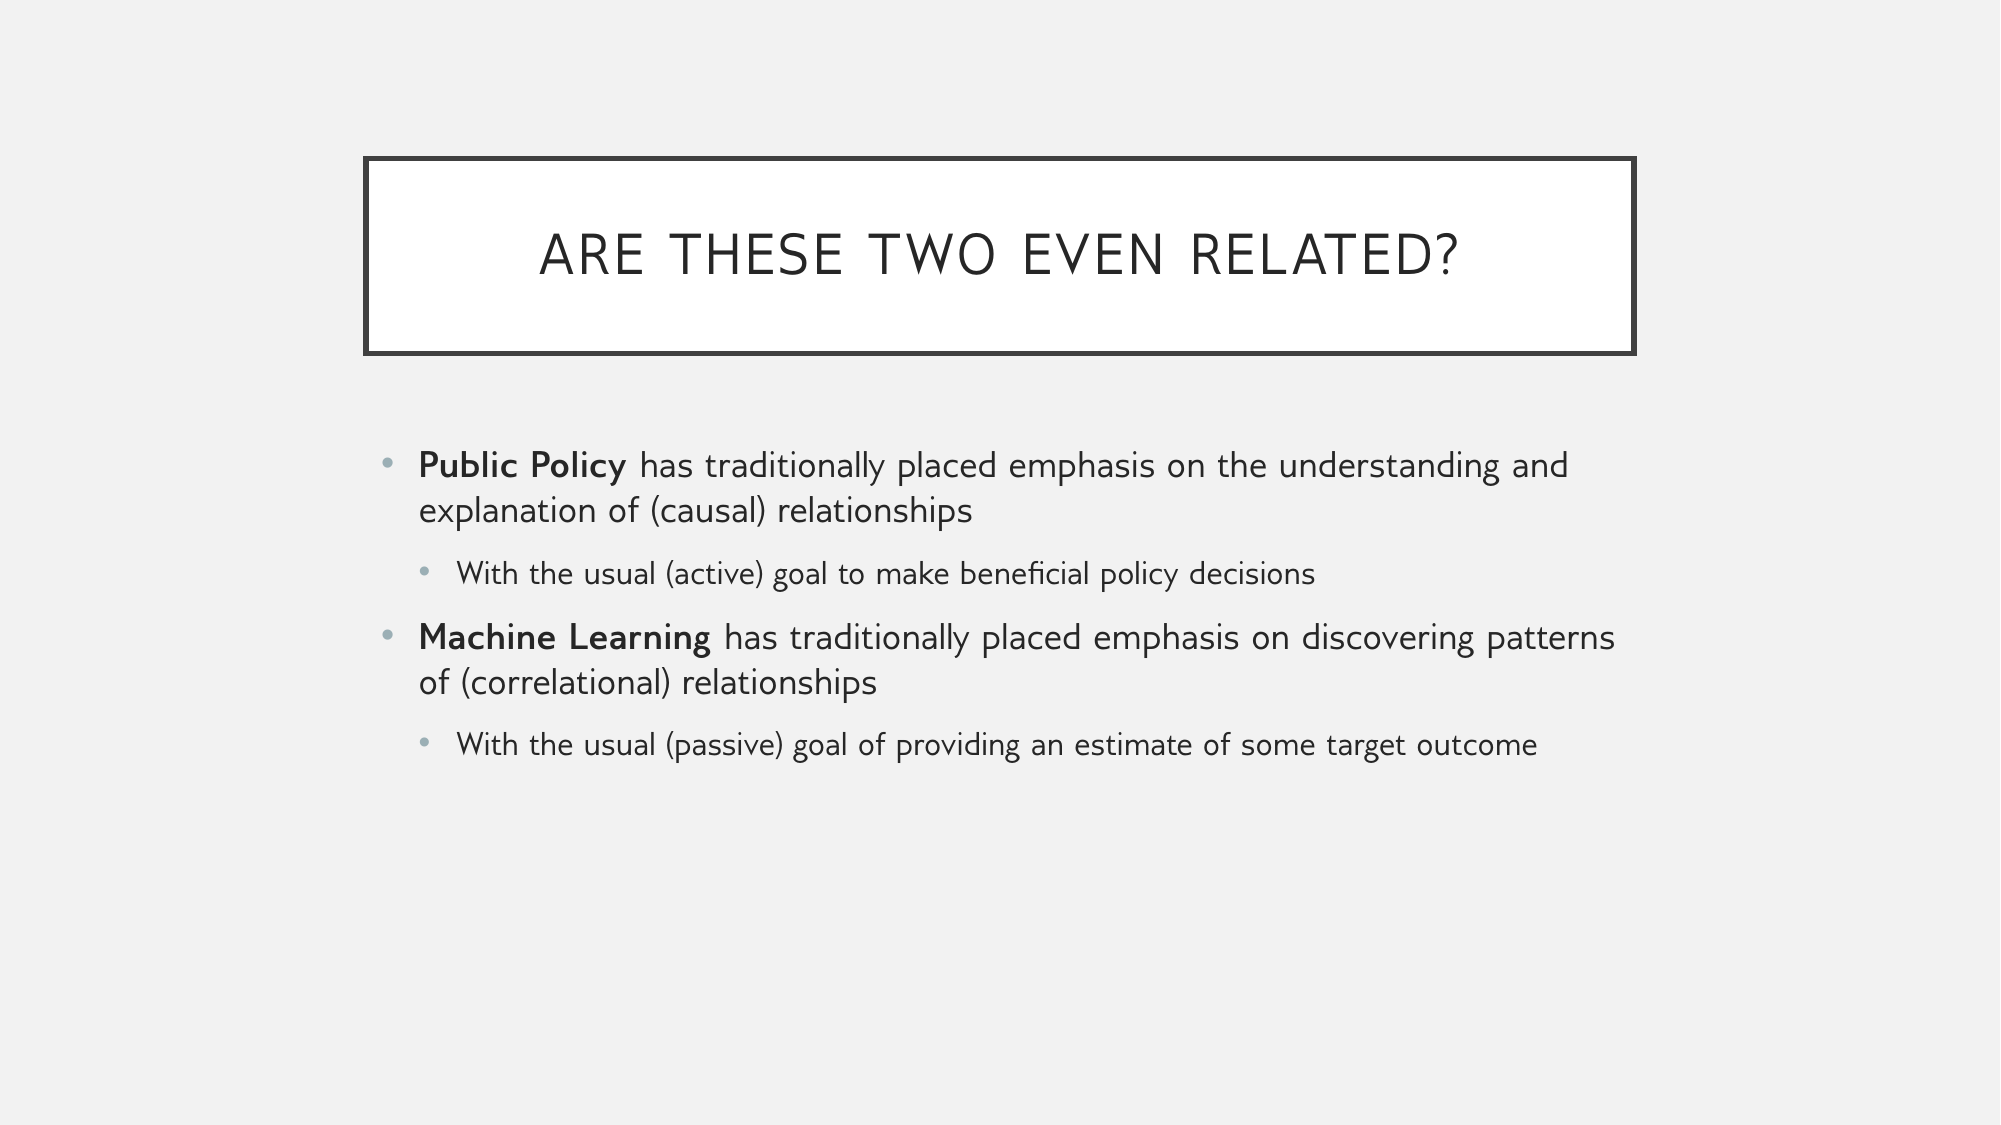

# are These Two Even related?
Public Policy has traditionally placed emphasis on the understanding and explanation of (causal) relationships
With the usual (active) goal to make beneficial policy decisions
Machine Learning has traditionally placed emphasis on discovering patterns of (correlational) relationships
With the usual (passive) goal of providing an estimate of some target outcome